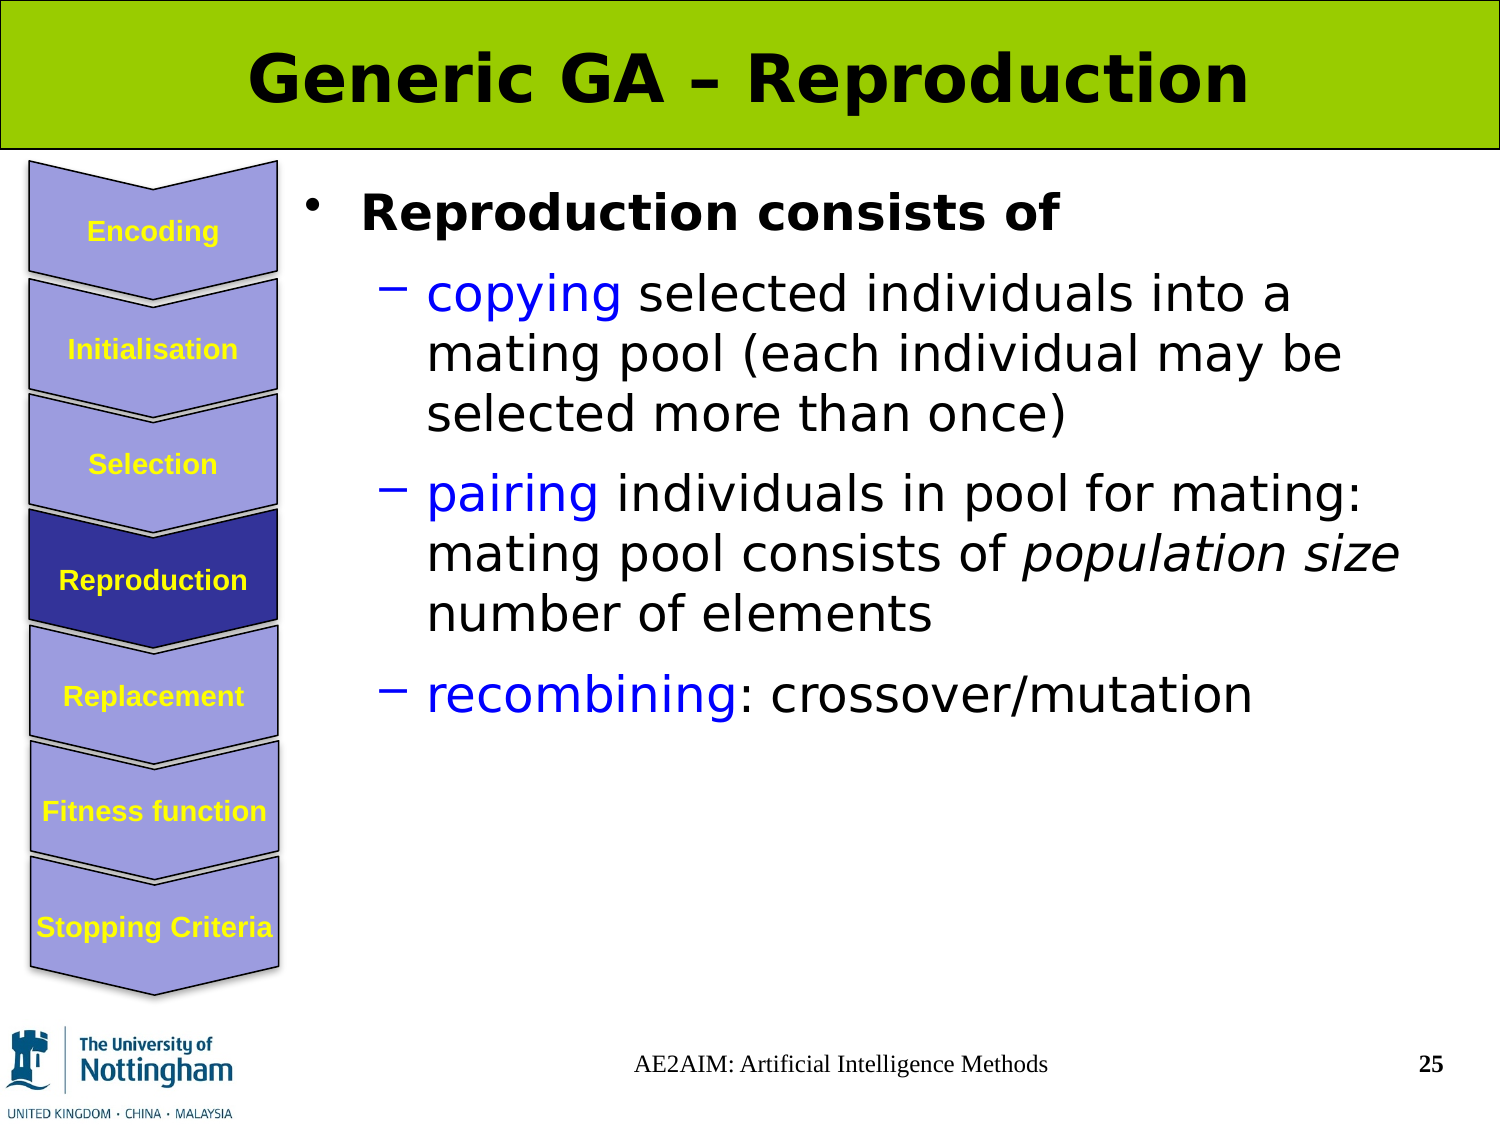

# Generic GA – Reproduction
Encoding
Initialisation
Selection
Reproduction
Replacement
Fitness function
Stopping Criteria
Reproduction consists of
copying selected individuals into a mating pool (each individual may be selected more than once)
pairing individuals in pool for mating: mating pool consists of population size number of elements
recombining: crossover/mutation

AE2AIM: Artificial Intelligence Methods
25